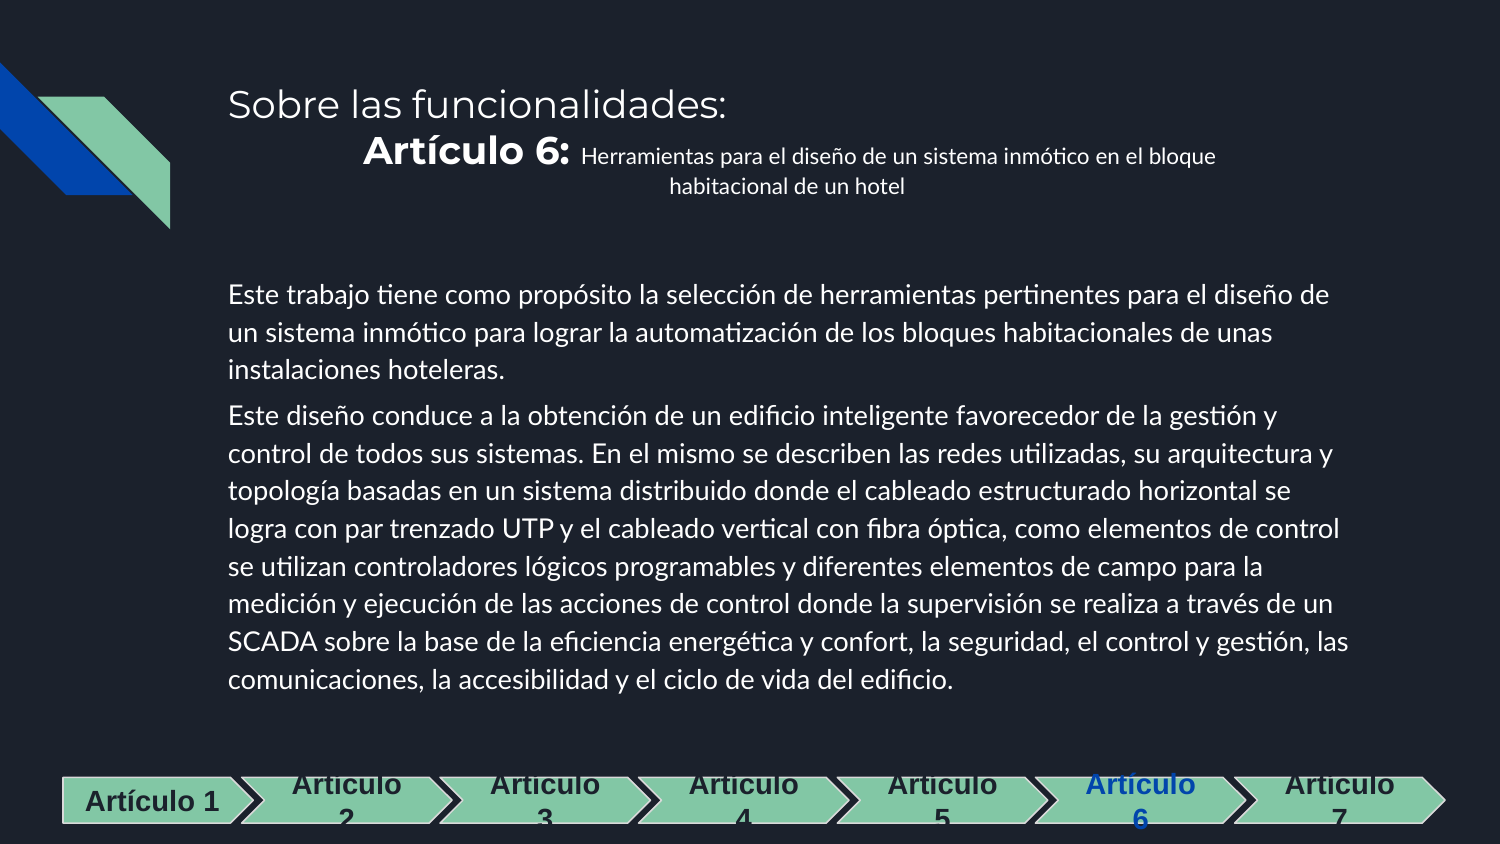

# Sobre las funcionalidades:
Artículo 6: Herramientas para el diseño de un sistema inmótico en el bloque
habitacional de un hotel
Este trabajo tiene como propósito la selección de herramientas pertinentes para el diseño de un sistema inmótico para lograr la automatización de los bloques habitacionales de unas instalaciones hoteleras.
Este diseño conduce a la obtención de un edificio inteligente favorecedor de la gestión y control de todos sus sistemas. En el mismo se describen las redes utilizadas, su arquitectura y topología basadas en un sistema distribuido donde el cableado estructurado horizontal se logra con par trenzado UTP y el cableado vertical con fibra óptica, como elementos de control se utilizan controladores lógicos programables y diferentes elementos de campo para la medición y ejecución de las acciones de control donde la supervisión se realiza a través de un SCADA sobre la base de la eficiencia energética y confort, la seguridad, el control y gestión, las comunicaciones, la accesibilidad y el ciclo de vida del edificio.

Artículo 1
Artículo 2
Artículo 3
Artículo 4
Artículo 5
Artículo 6
Artículo 7